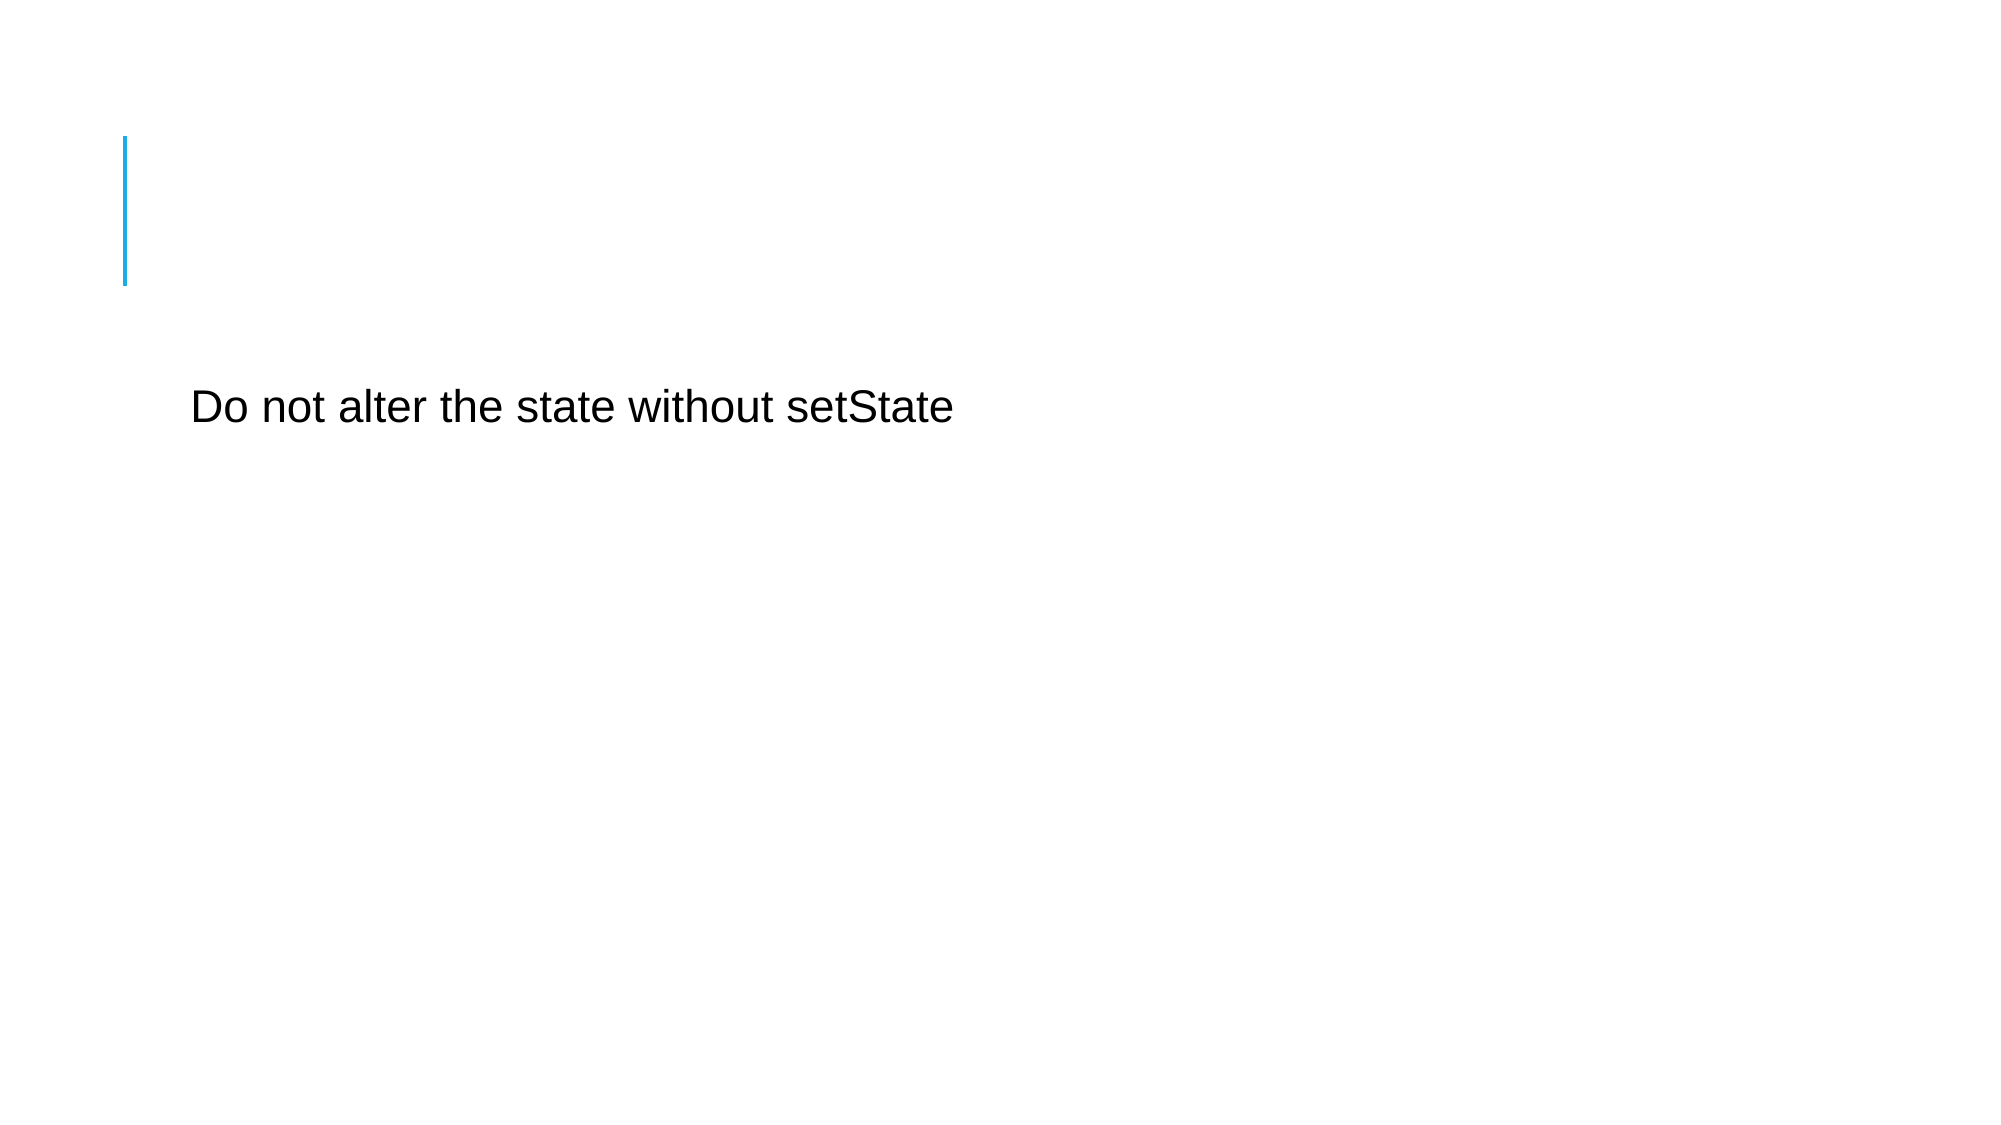

#
Do not alter the state without setState